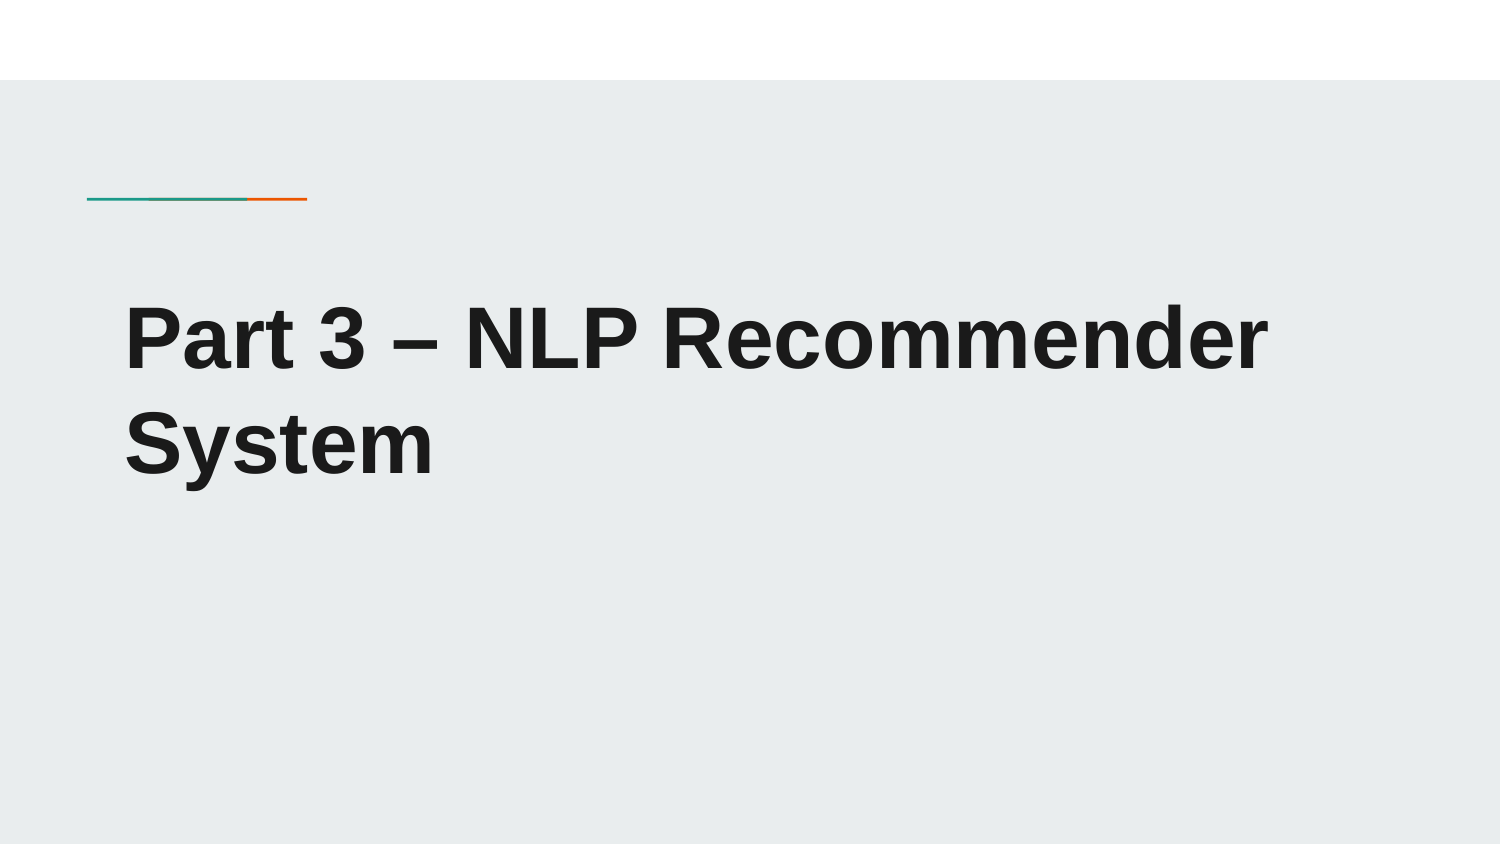

# Part 3 – NLP Recommender System